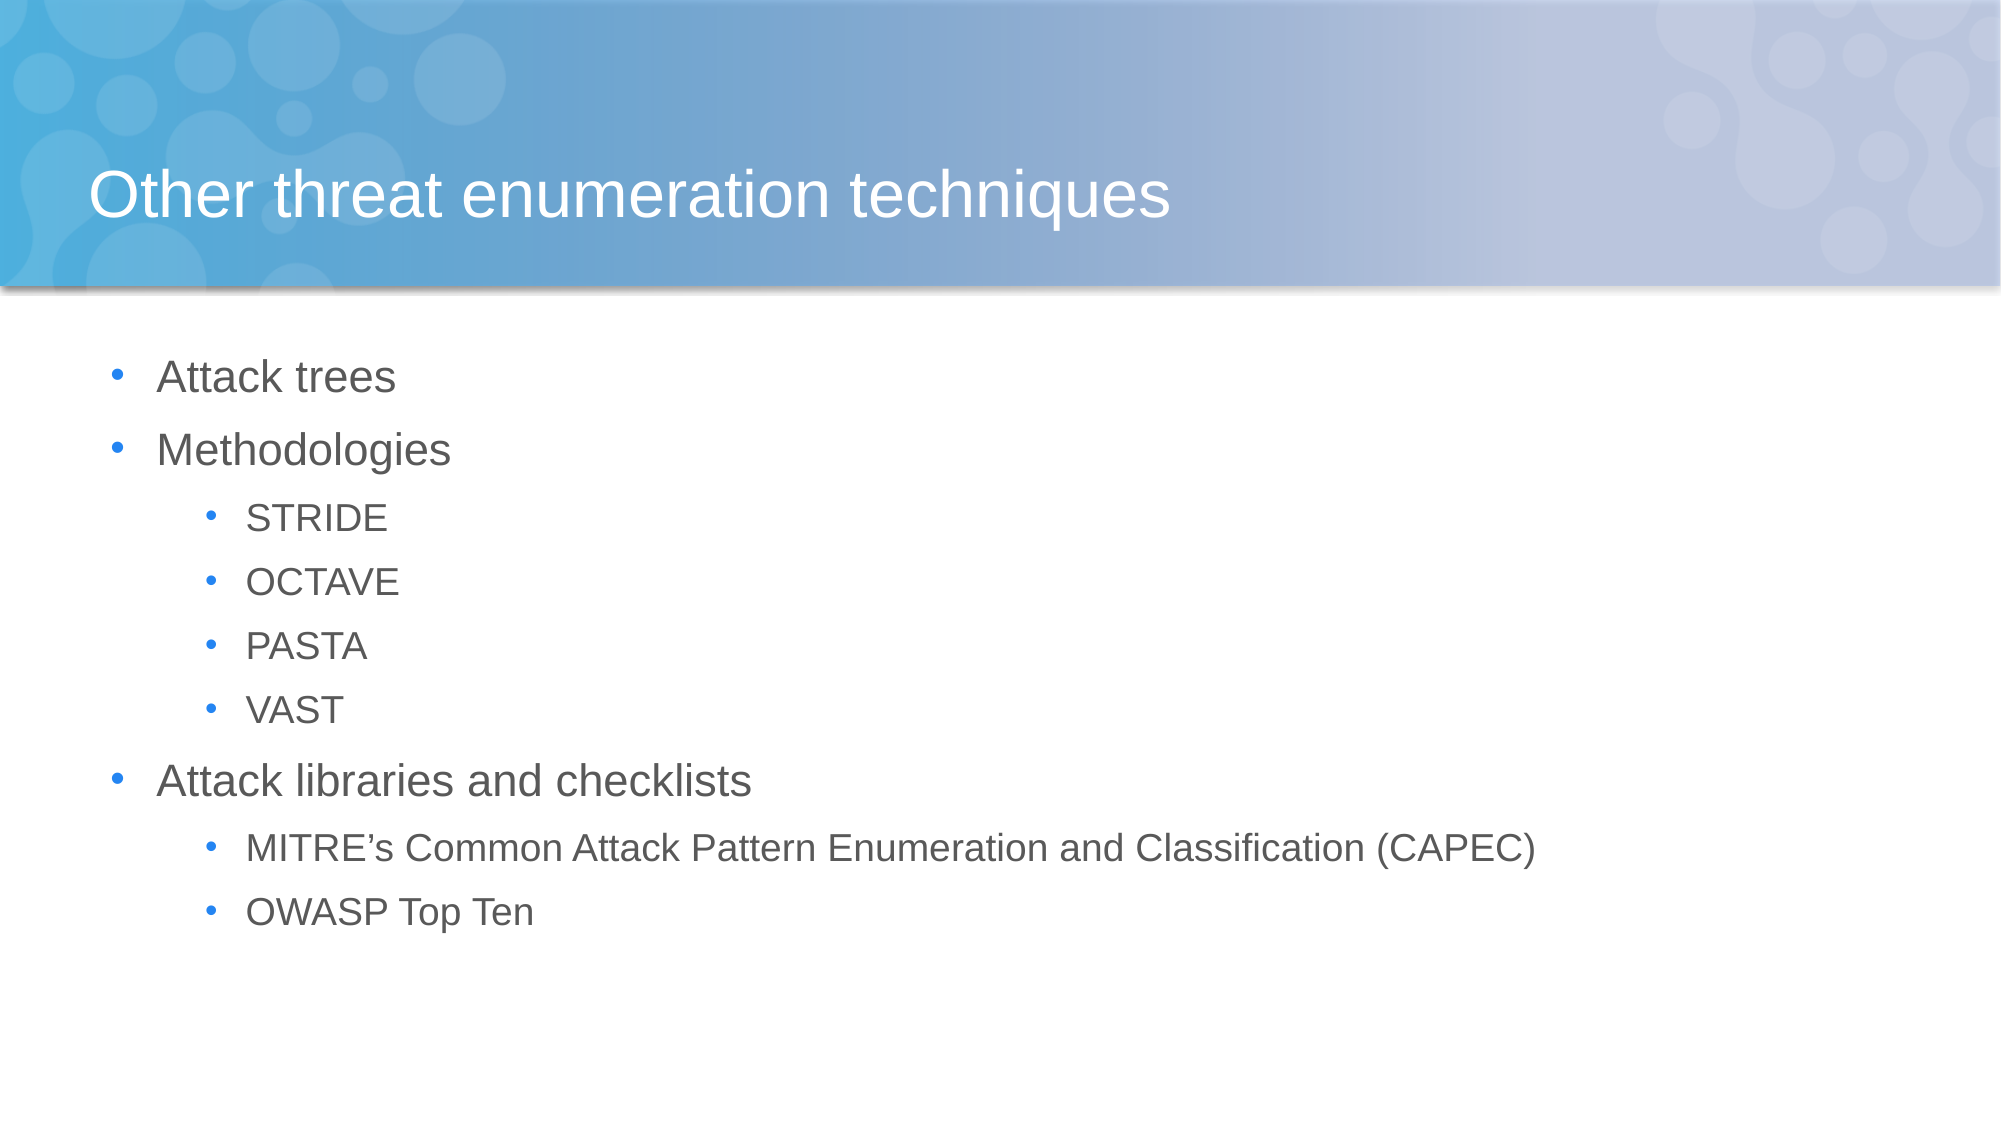

# Other threat enumeration techniques
Attack trees
Methodologies
STRIDE
OCTAVE
PASTA
VAST
Attack libraries and checklists
MITRE’s Common Attack Pattern Enumeration and Classification (CAPEC)
OWASP Top Ten